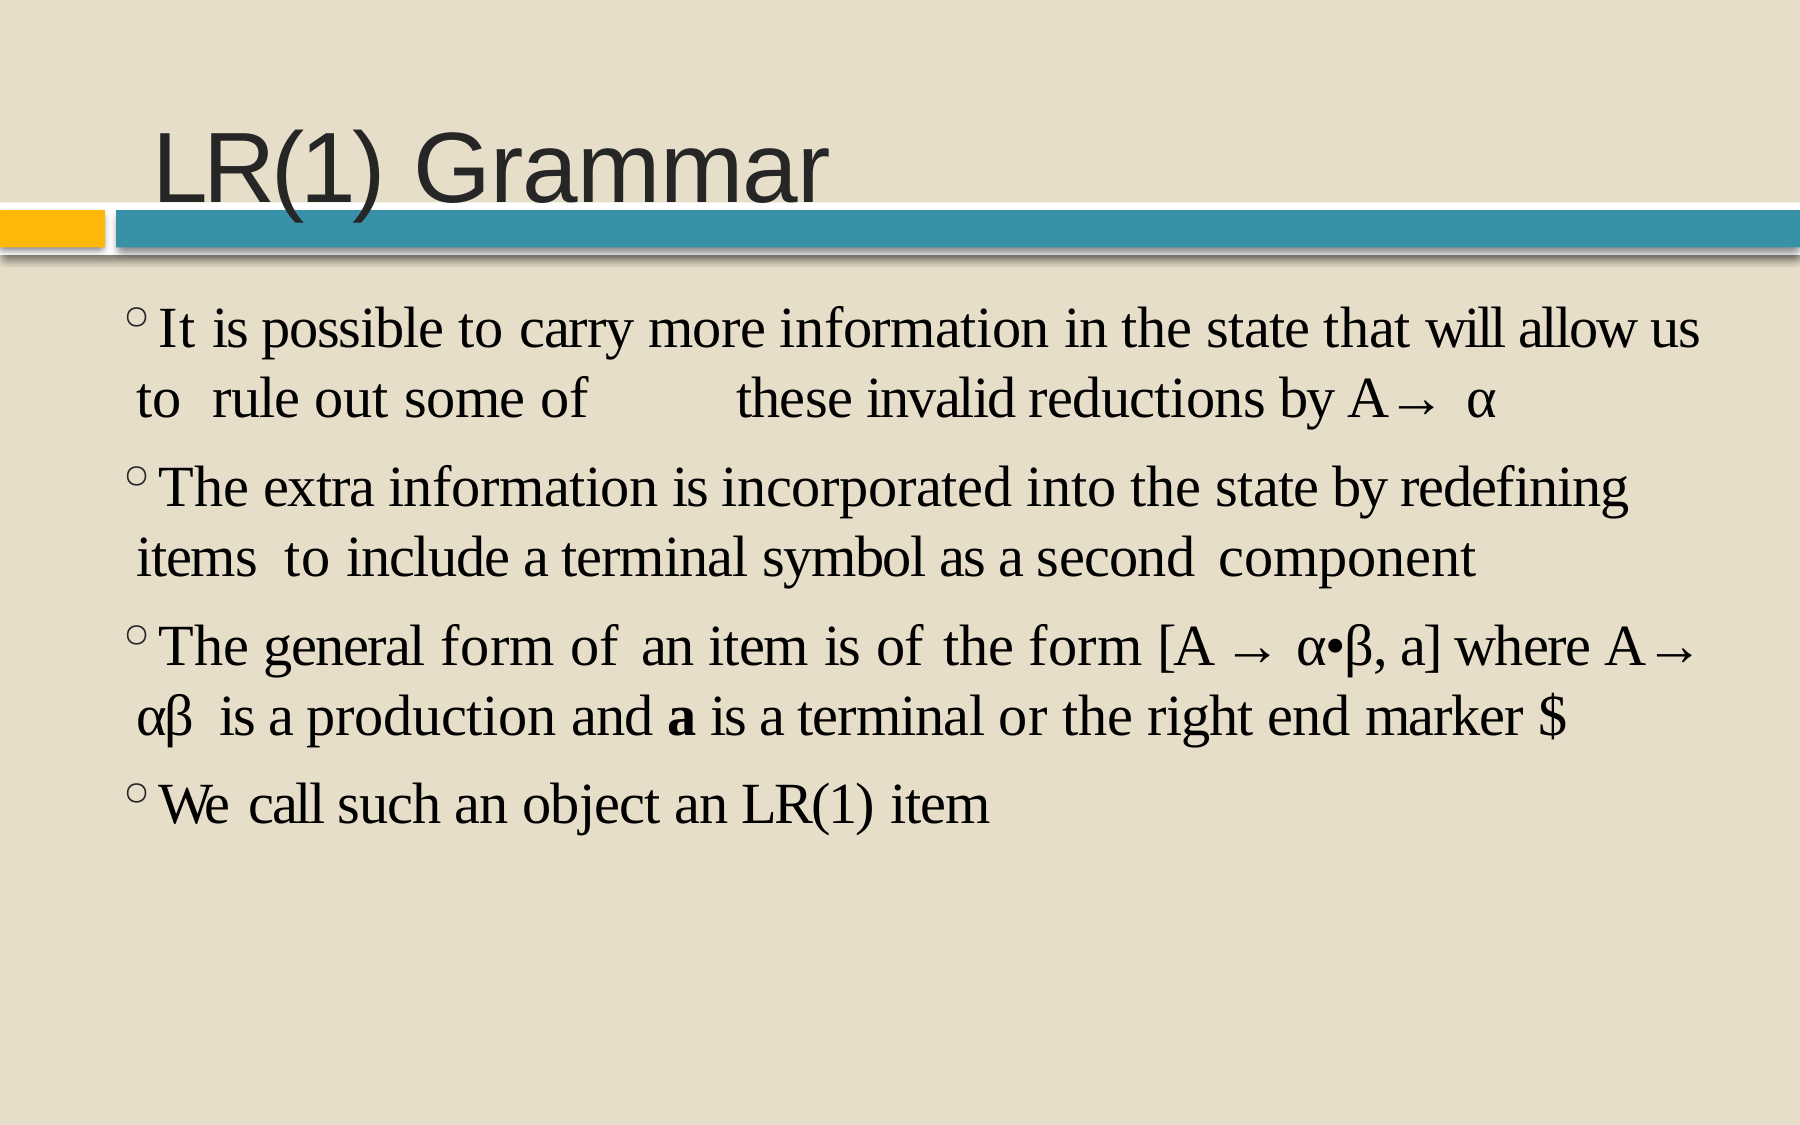

# LR(1) Grammar
It is possible to carry more information in the state that will allow us to  rule out some of	these invalid reductions by A→ α
The extra information is incorporated into the state by redefining items  to include a terminal symbol as a second component
The general form of	an item is of	the form [A → α•β, a] where A→ αβ  is a production and a is a terminal or the right end marker $
We  call such an object an LR(1) item